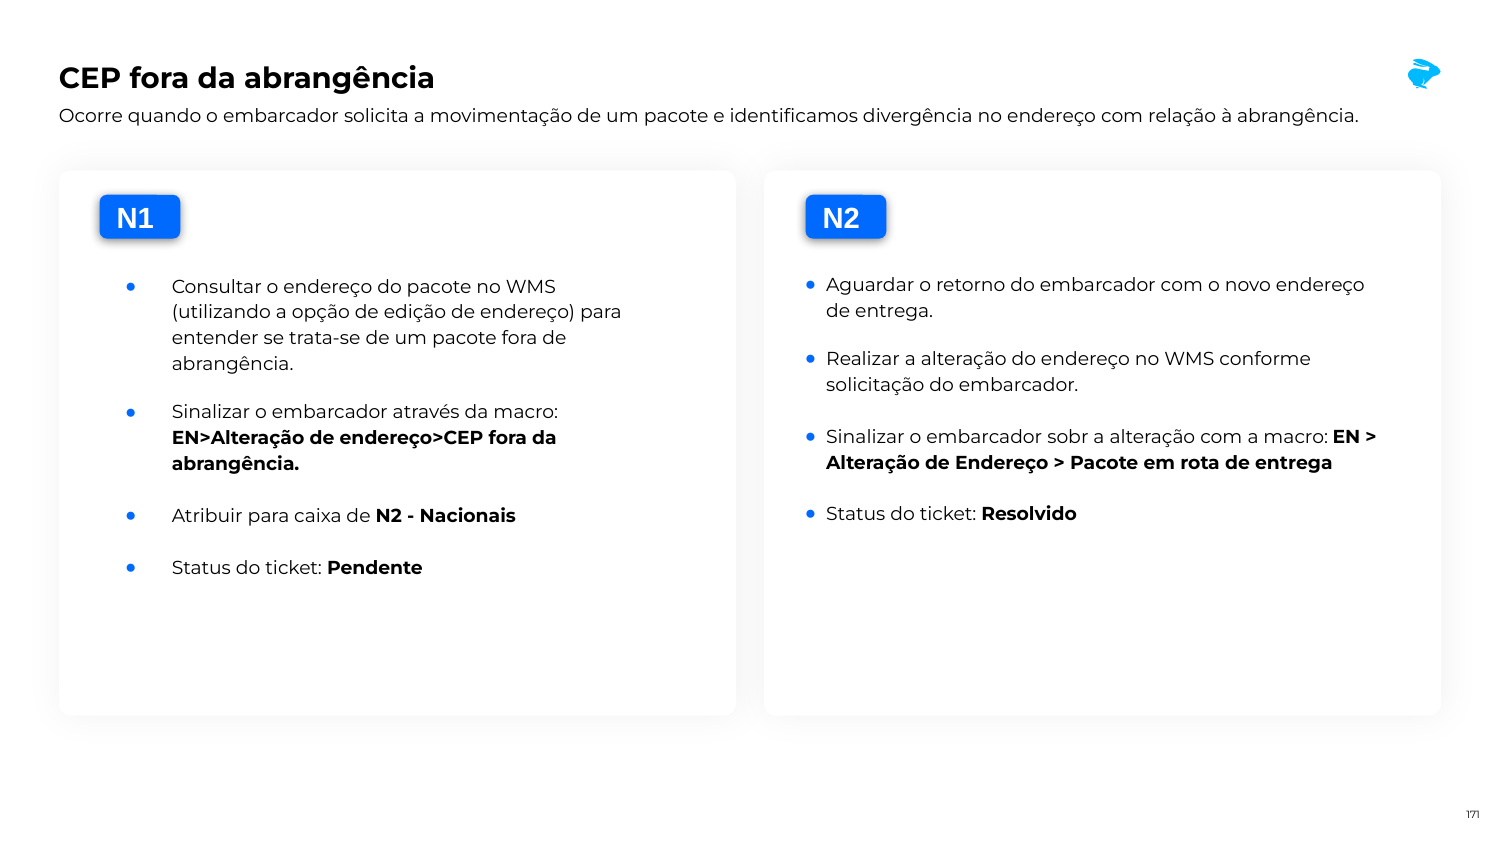

# CEP fora da abrangência

Ocorre quando o embarcador solicita a movimentação de um pacote e identificamos divergência no endereço com relação à abrangência.

N1
N2
Aguardar o retorno do embarcador com o novo endereço de entrega.
Realizar a alteração do endereço no WMS conforme solicitação do embarcador.
Sinalizar o embarcador sobr a alteração com a macro: EN > Alteração de Endereço > Pacote em rota de entrega
Status do ticket: Resolvido

Consultar o endereço do pacote no WMS (utilizando a opção de edição de endereço) para entender se trata-se de um pacote fora de abrangência.
Sinalizar o embarcador através da macro: EN>Alteração de endereço>CEP fora da abrangência.
Atribuir para caixa de N2 - Nacionais
Status do ticket: Pendente

171